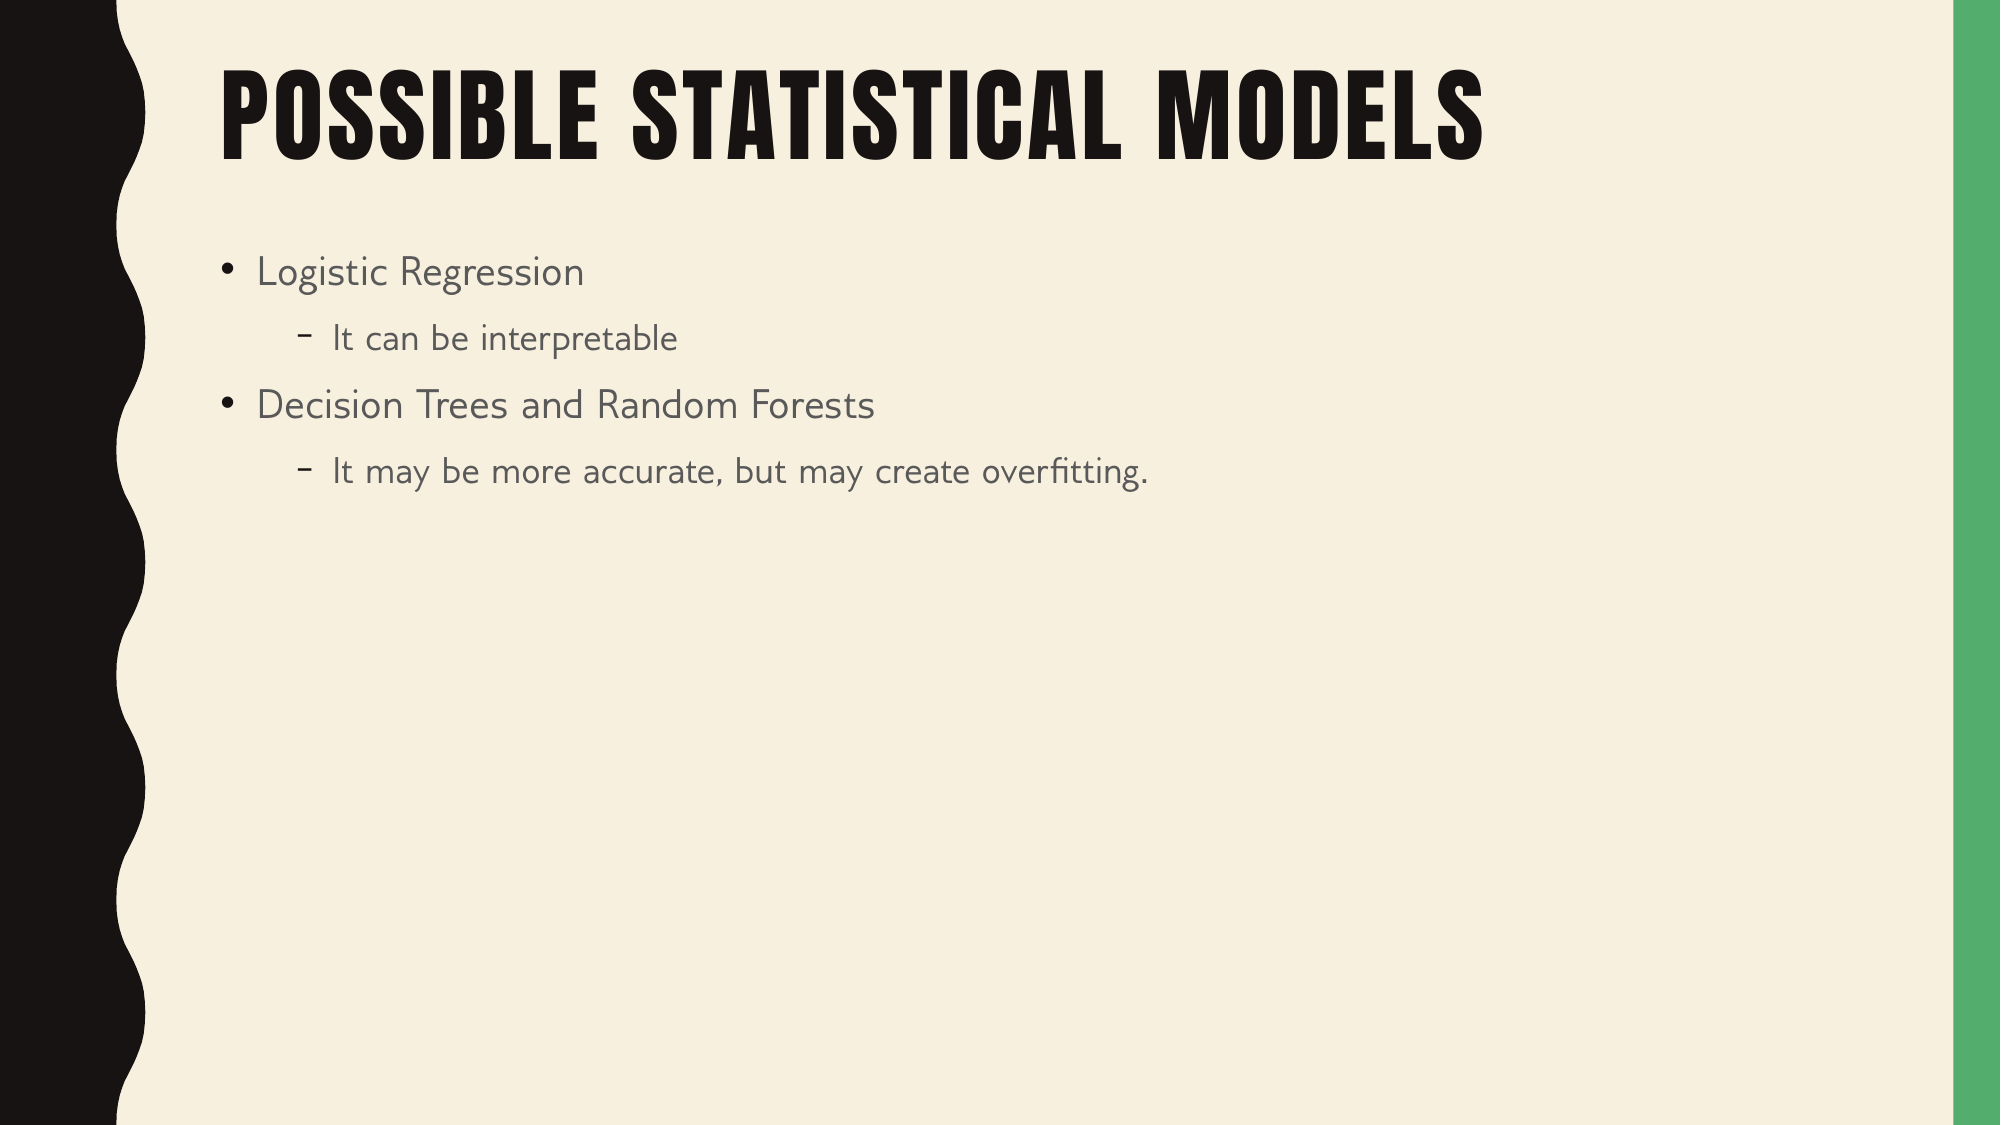

# Possıble statıstıcal models
Logistic Regression
It can be interpretable
Decision Trees and Random Forests
It may be more accurate, but may create overfitting.